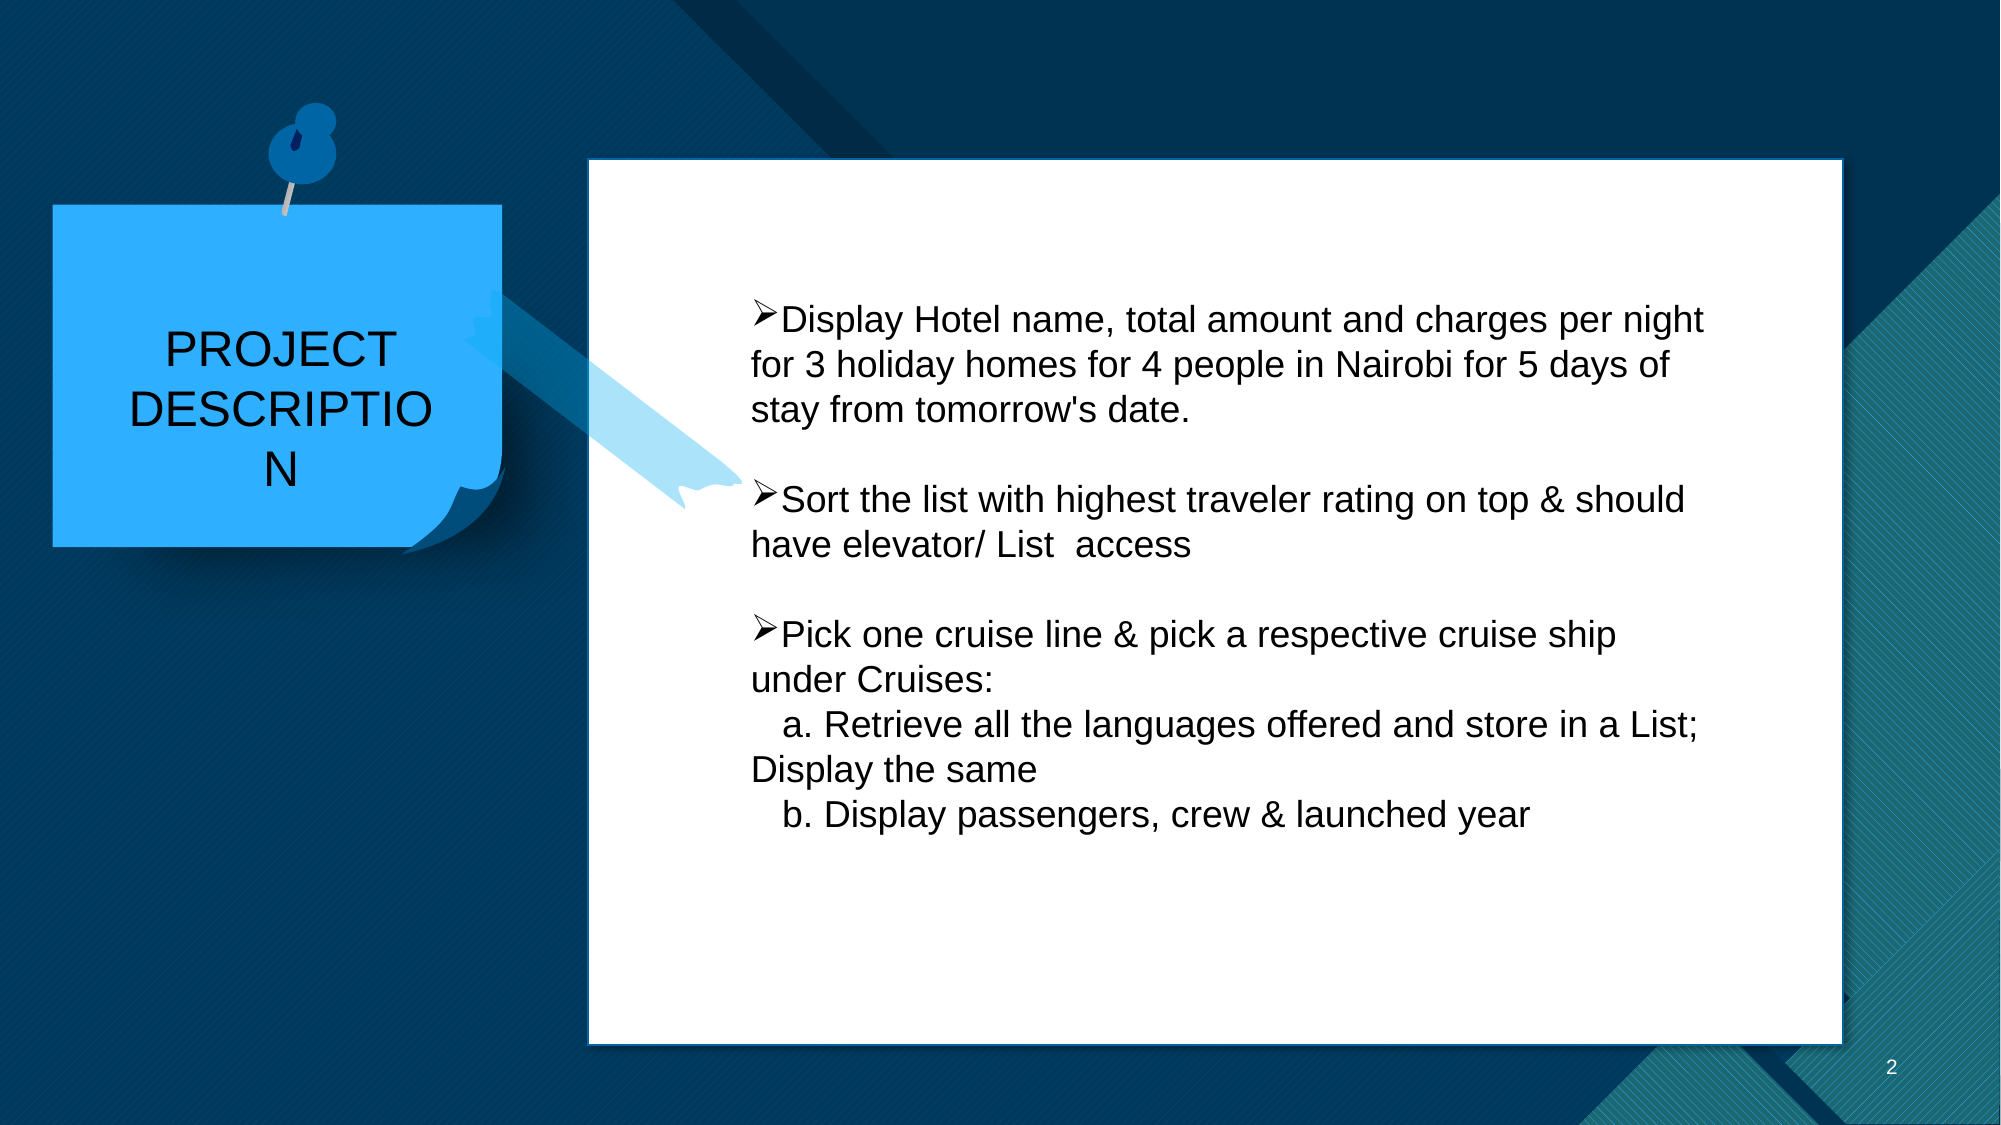

Display Hotel name, total amount and charges per night for 3 holiday homes for 4 people in Nairobi for 5 days of stay from tomorrow's date.

Sort the list with highest traveler rating on top & should have elevator/ List  access

Pick one cruise line & pick a respective cruise ship under Cruises:
   a. Retrieve all the languages offered and store in a List; Display the same
   b. Display passengers, crew & launched year
PROJECT
DESCRIPTION

2